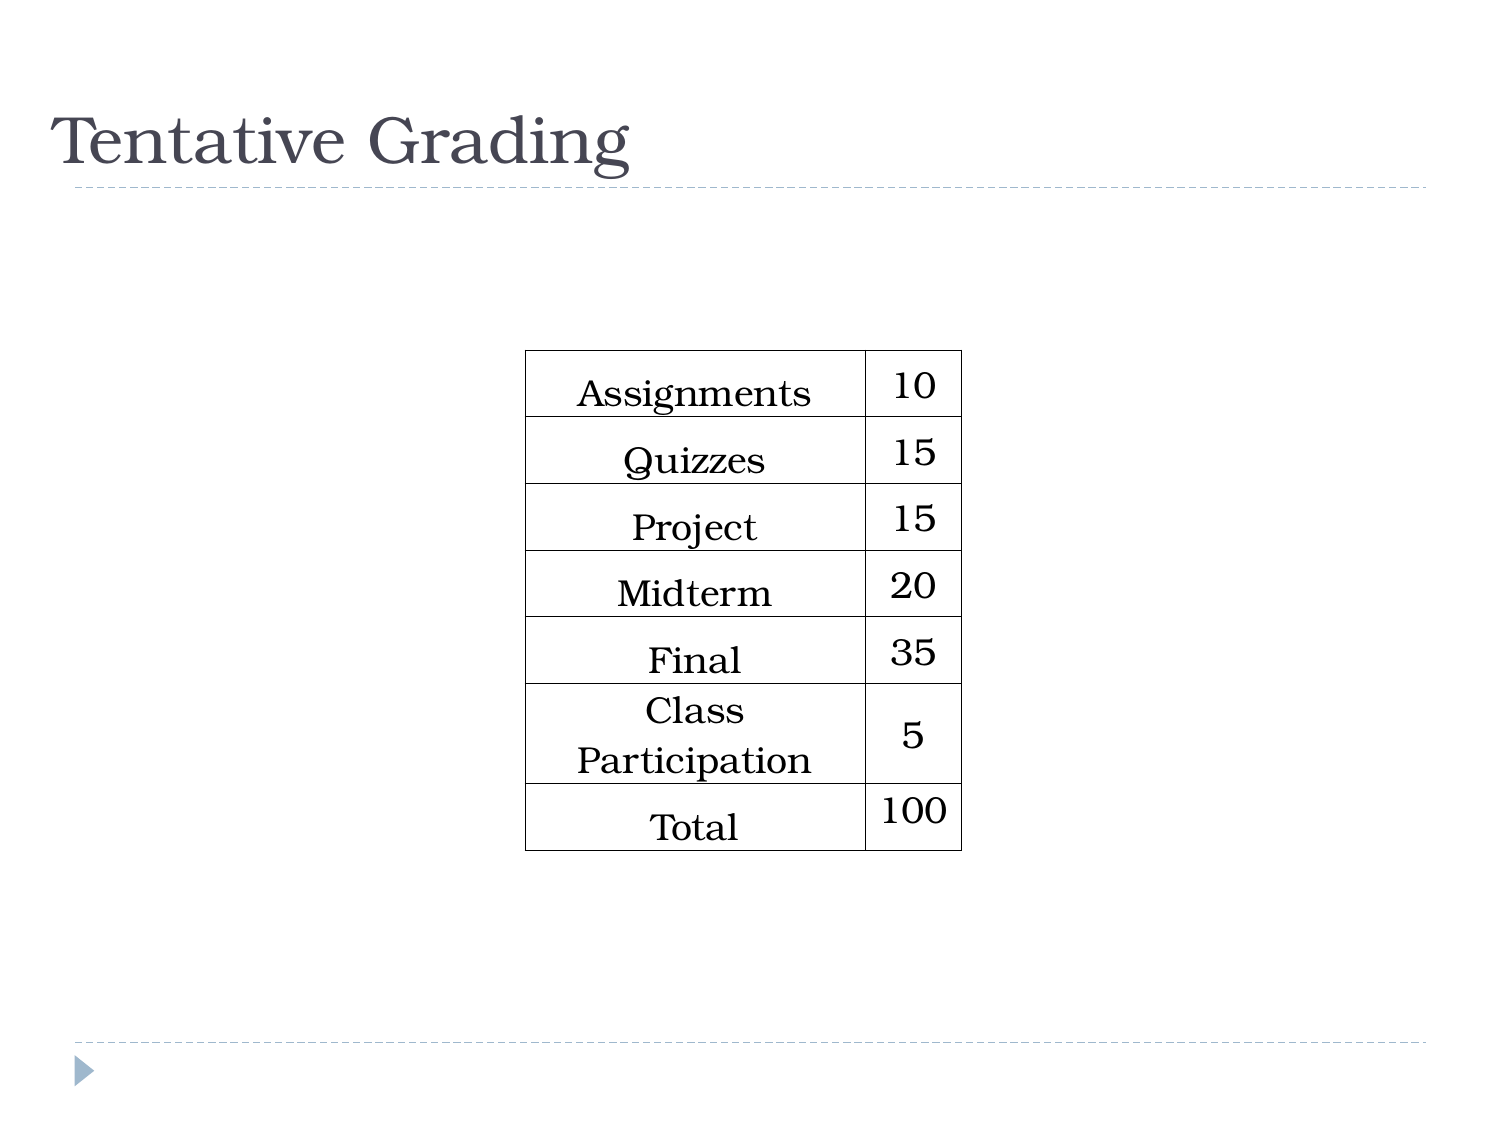

# Tentative Grading
| Assignments | 10 |
| --- | --- |
| Quizzes | 15 |
| Project | 15 |
| Midterm | 20 |
| Final | 35 |
| Class Participation | 5 |
| Total | 100 |